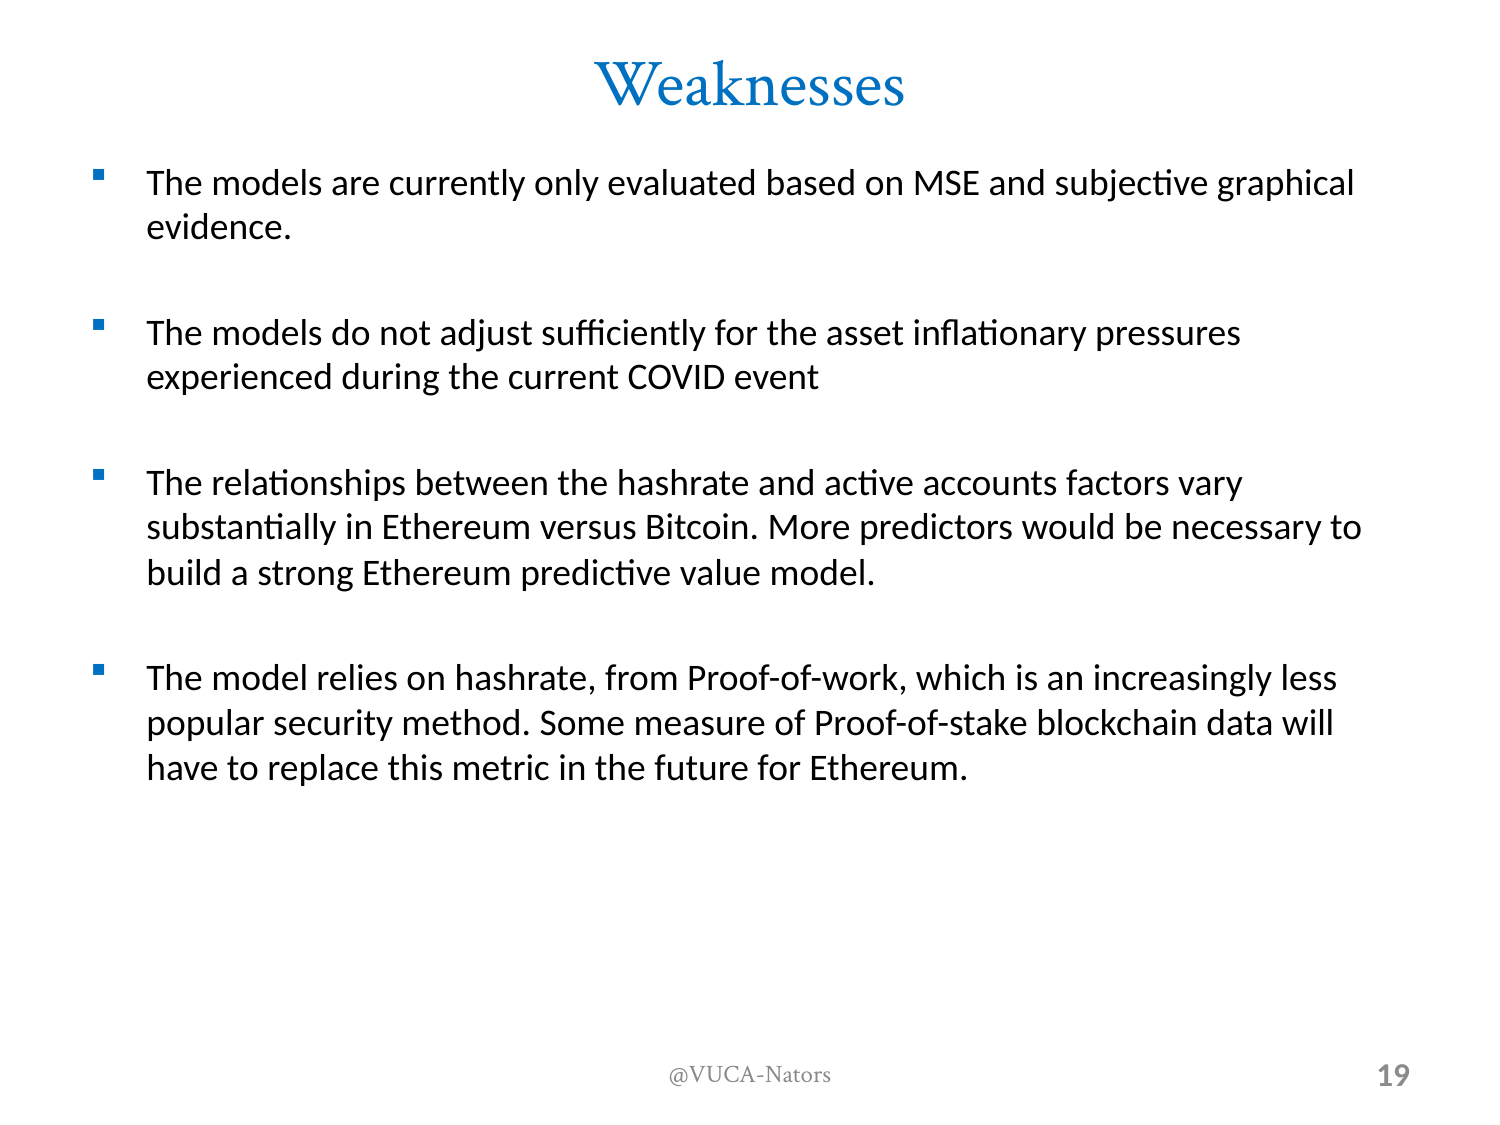

# Weaknesses
The models are currently only evaluated based on MSE and subjective graphical evidence.

The models do not adjust sufficiently for the asset inflationary pressures experienced during the current COVID event

The relationships between the hashrate and active accounts factors vary substantially in Ethereum versus Bitcoin. More predictors would be necessary to build a strong Ethereum predictive value model.

The model relies on hashrate, from Proof-of-work, which is an increasingly less popular security method. Some measure of Proof-of-stake blockchain data will have to replace this metric in the future for Ethereum.

@VUCA-Nators
19